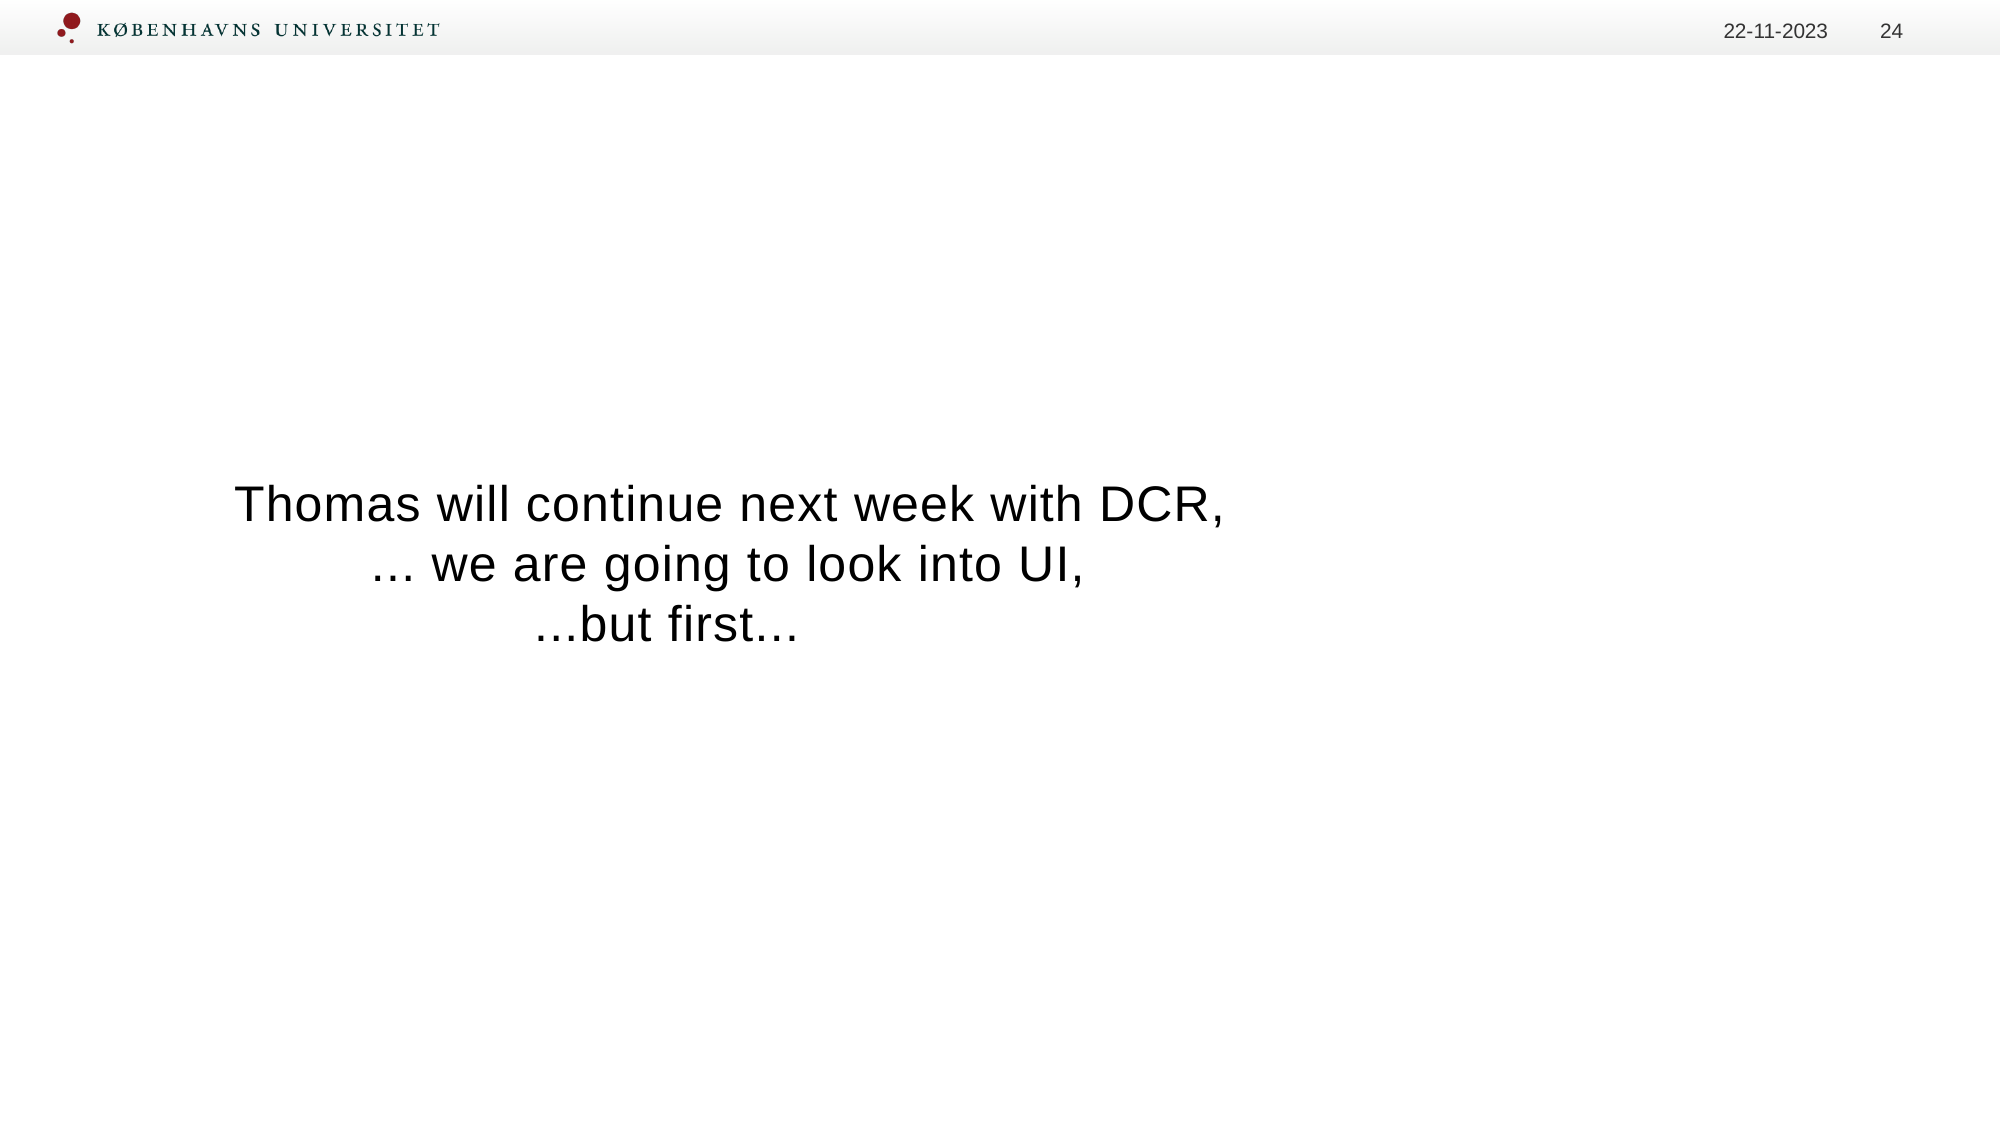

22-11-2023
24
Thomas will continue next week with DCR,
         ... we are going to look into UI,
		...but first...